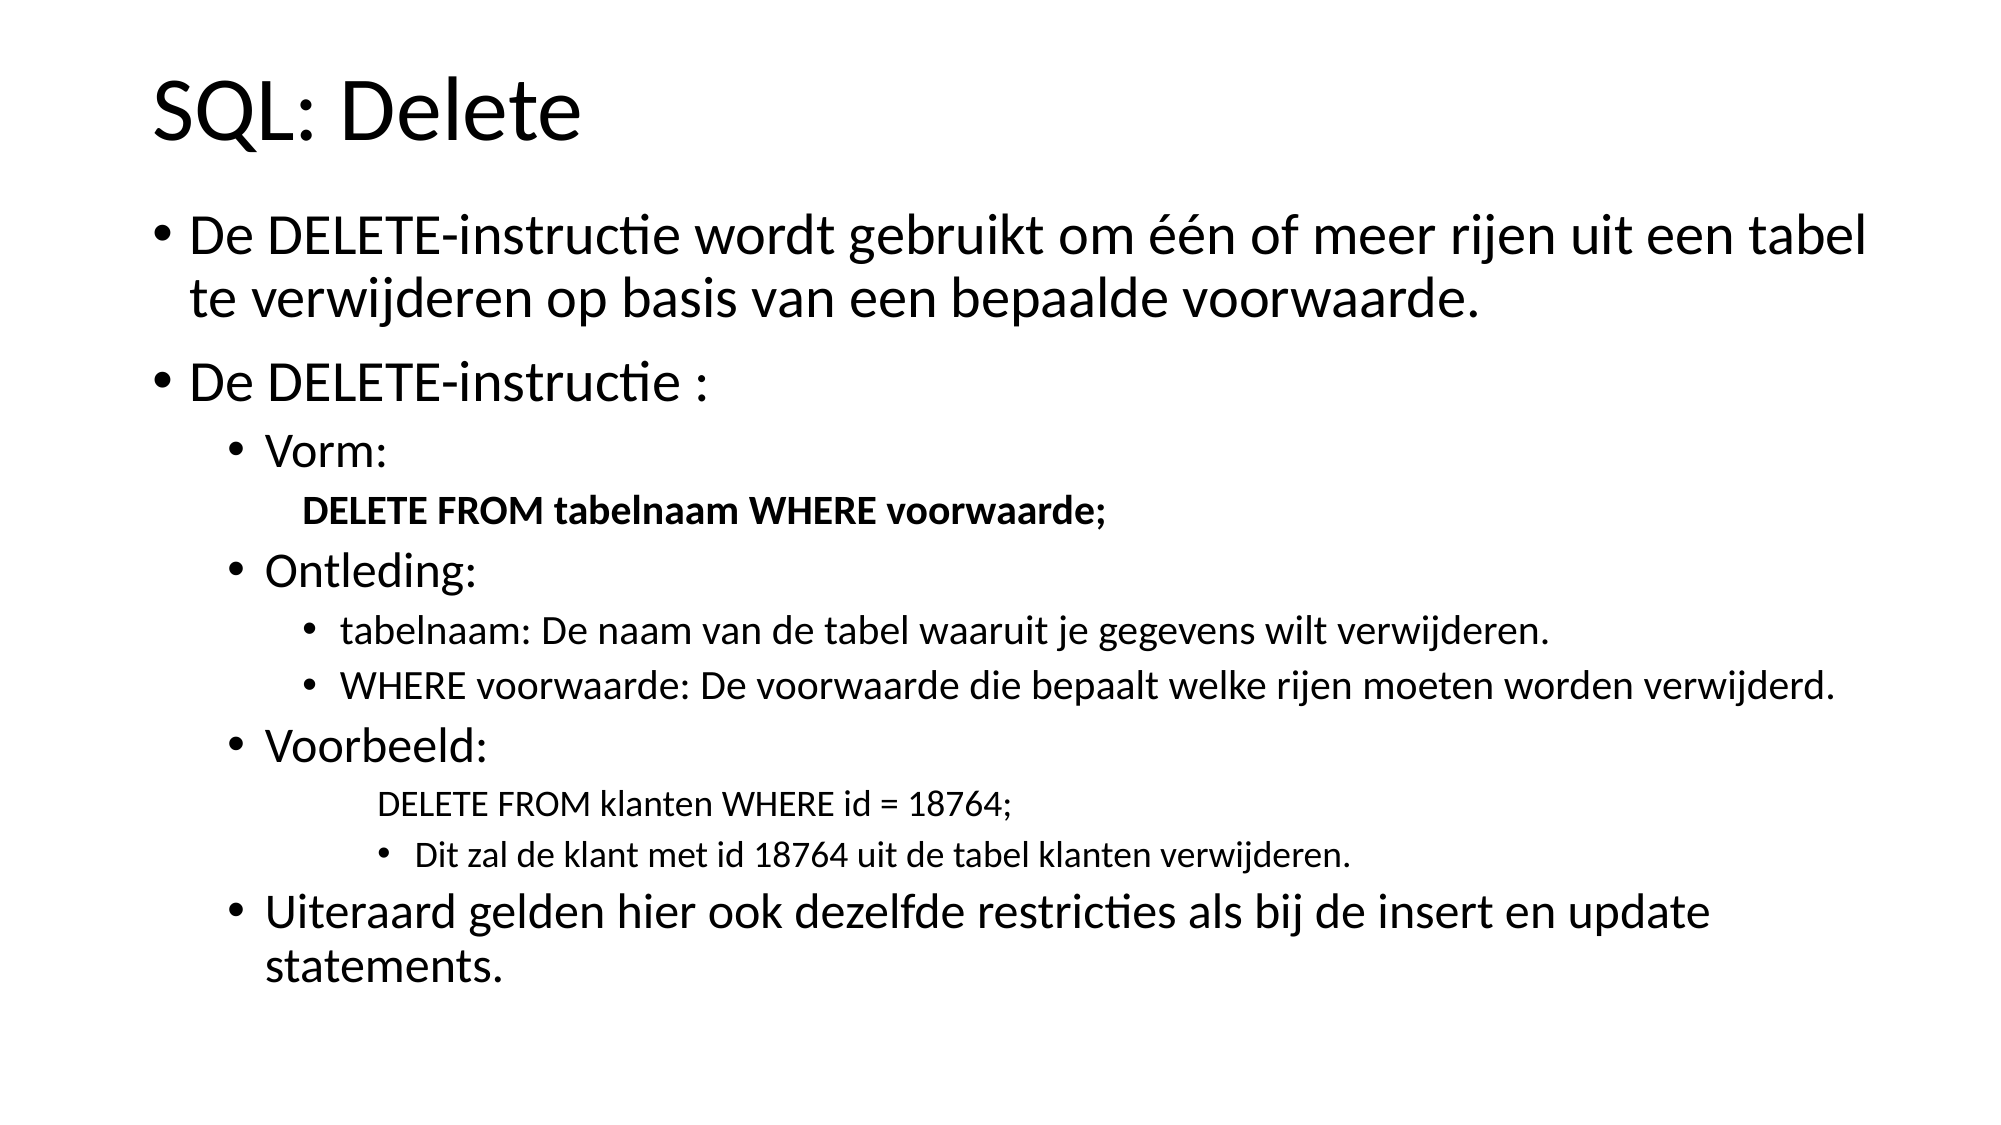

# SQL: Delete
De DELETE-instructie wordt gebruikt om één of meer rijen uit een tabel te verwijderen op basis van een bepaalde voorwaarde.
De DELETE-instructie :
Vorm:
DELETE FROM tabelnaam WHERE voorwaarde;
Ontleding:
tabelnaam: De naam van de tabel waaruit je gegevens wilt verwijderen.
WHERE voorwaarde: De voorwaarde die bepaalt welke rijen moeten worden verwijderd.
Voorbeeld:
DELETE FROM klanten WHERE id = 18764;
Dit zal de klant met id 18764 uit de tabel klanten verwijderen.
Uiteraard gelden hier ook dezelfde restricties als bij de insert en update statements.